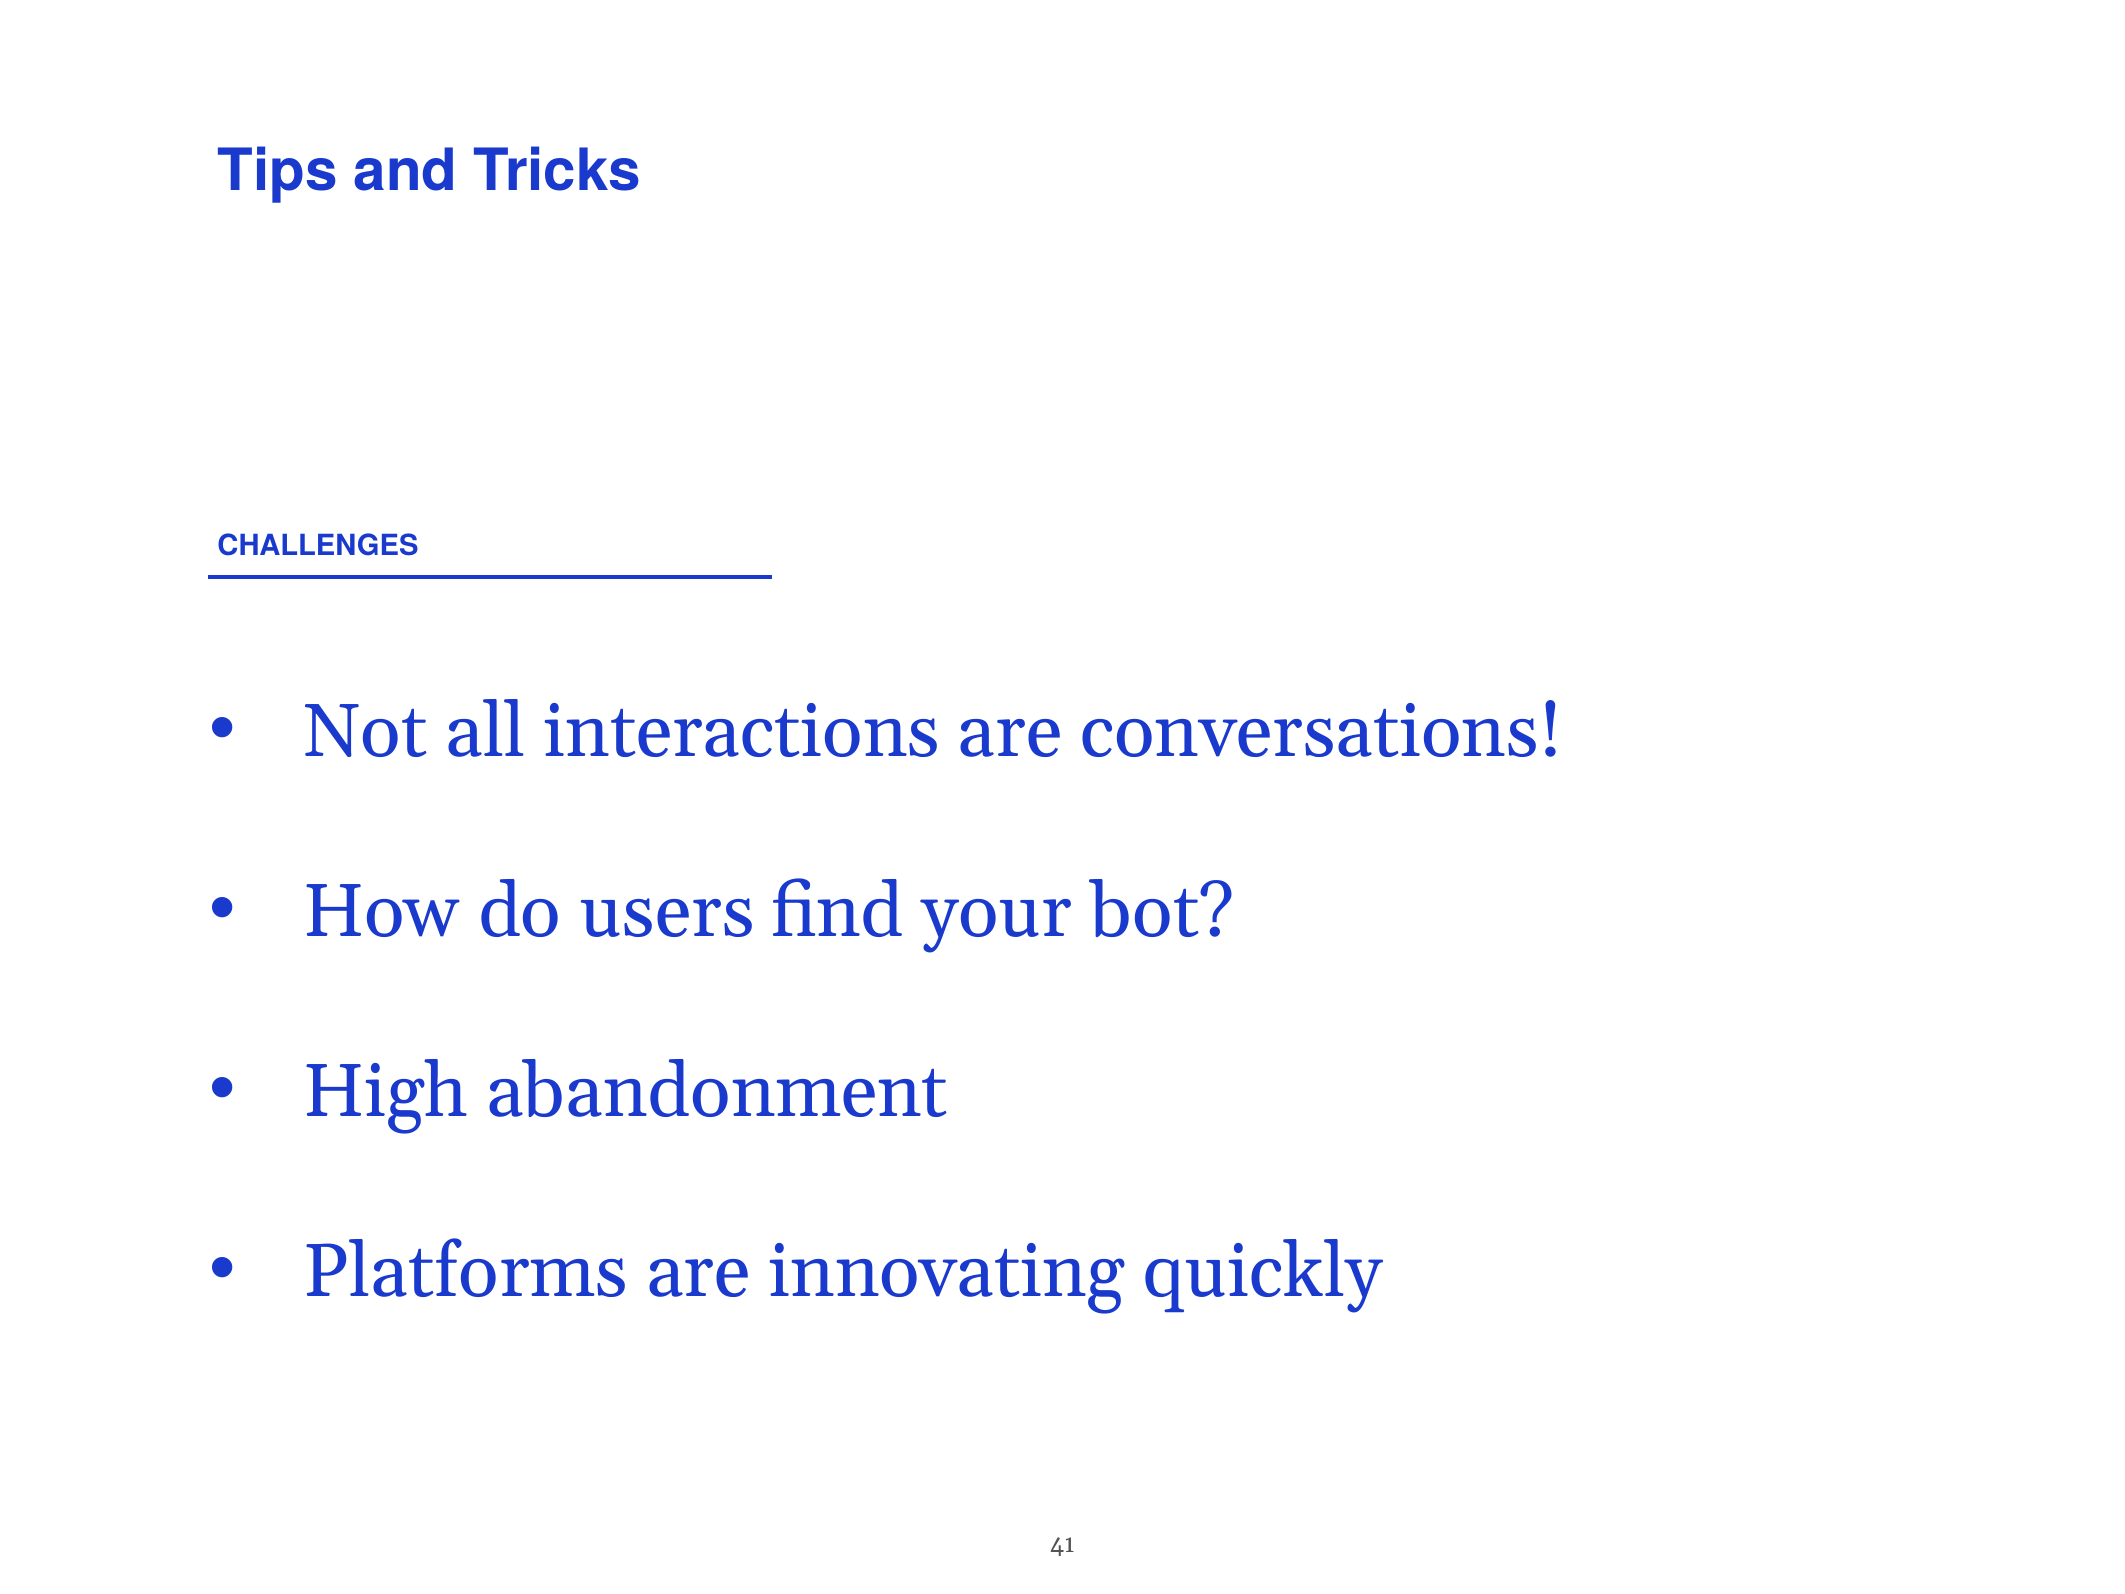

Tips and Tricks
CHALLENGES

Not all interactions are conversations!

How do users find your bot?

High abandonment

Platforms are innovating quickly

41